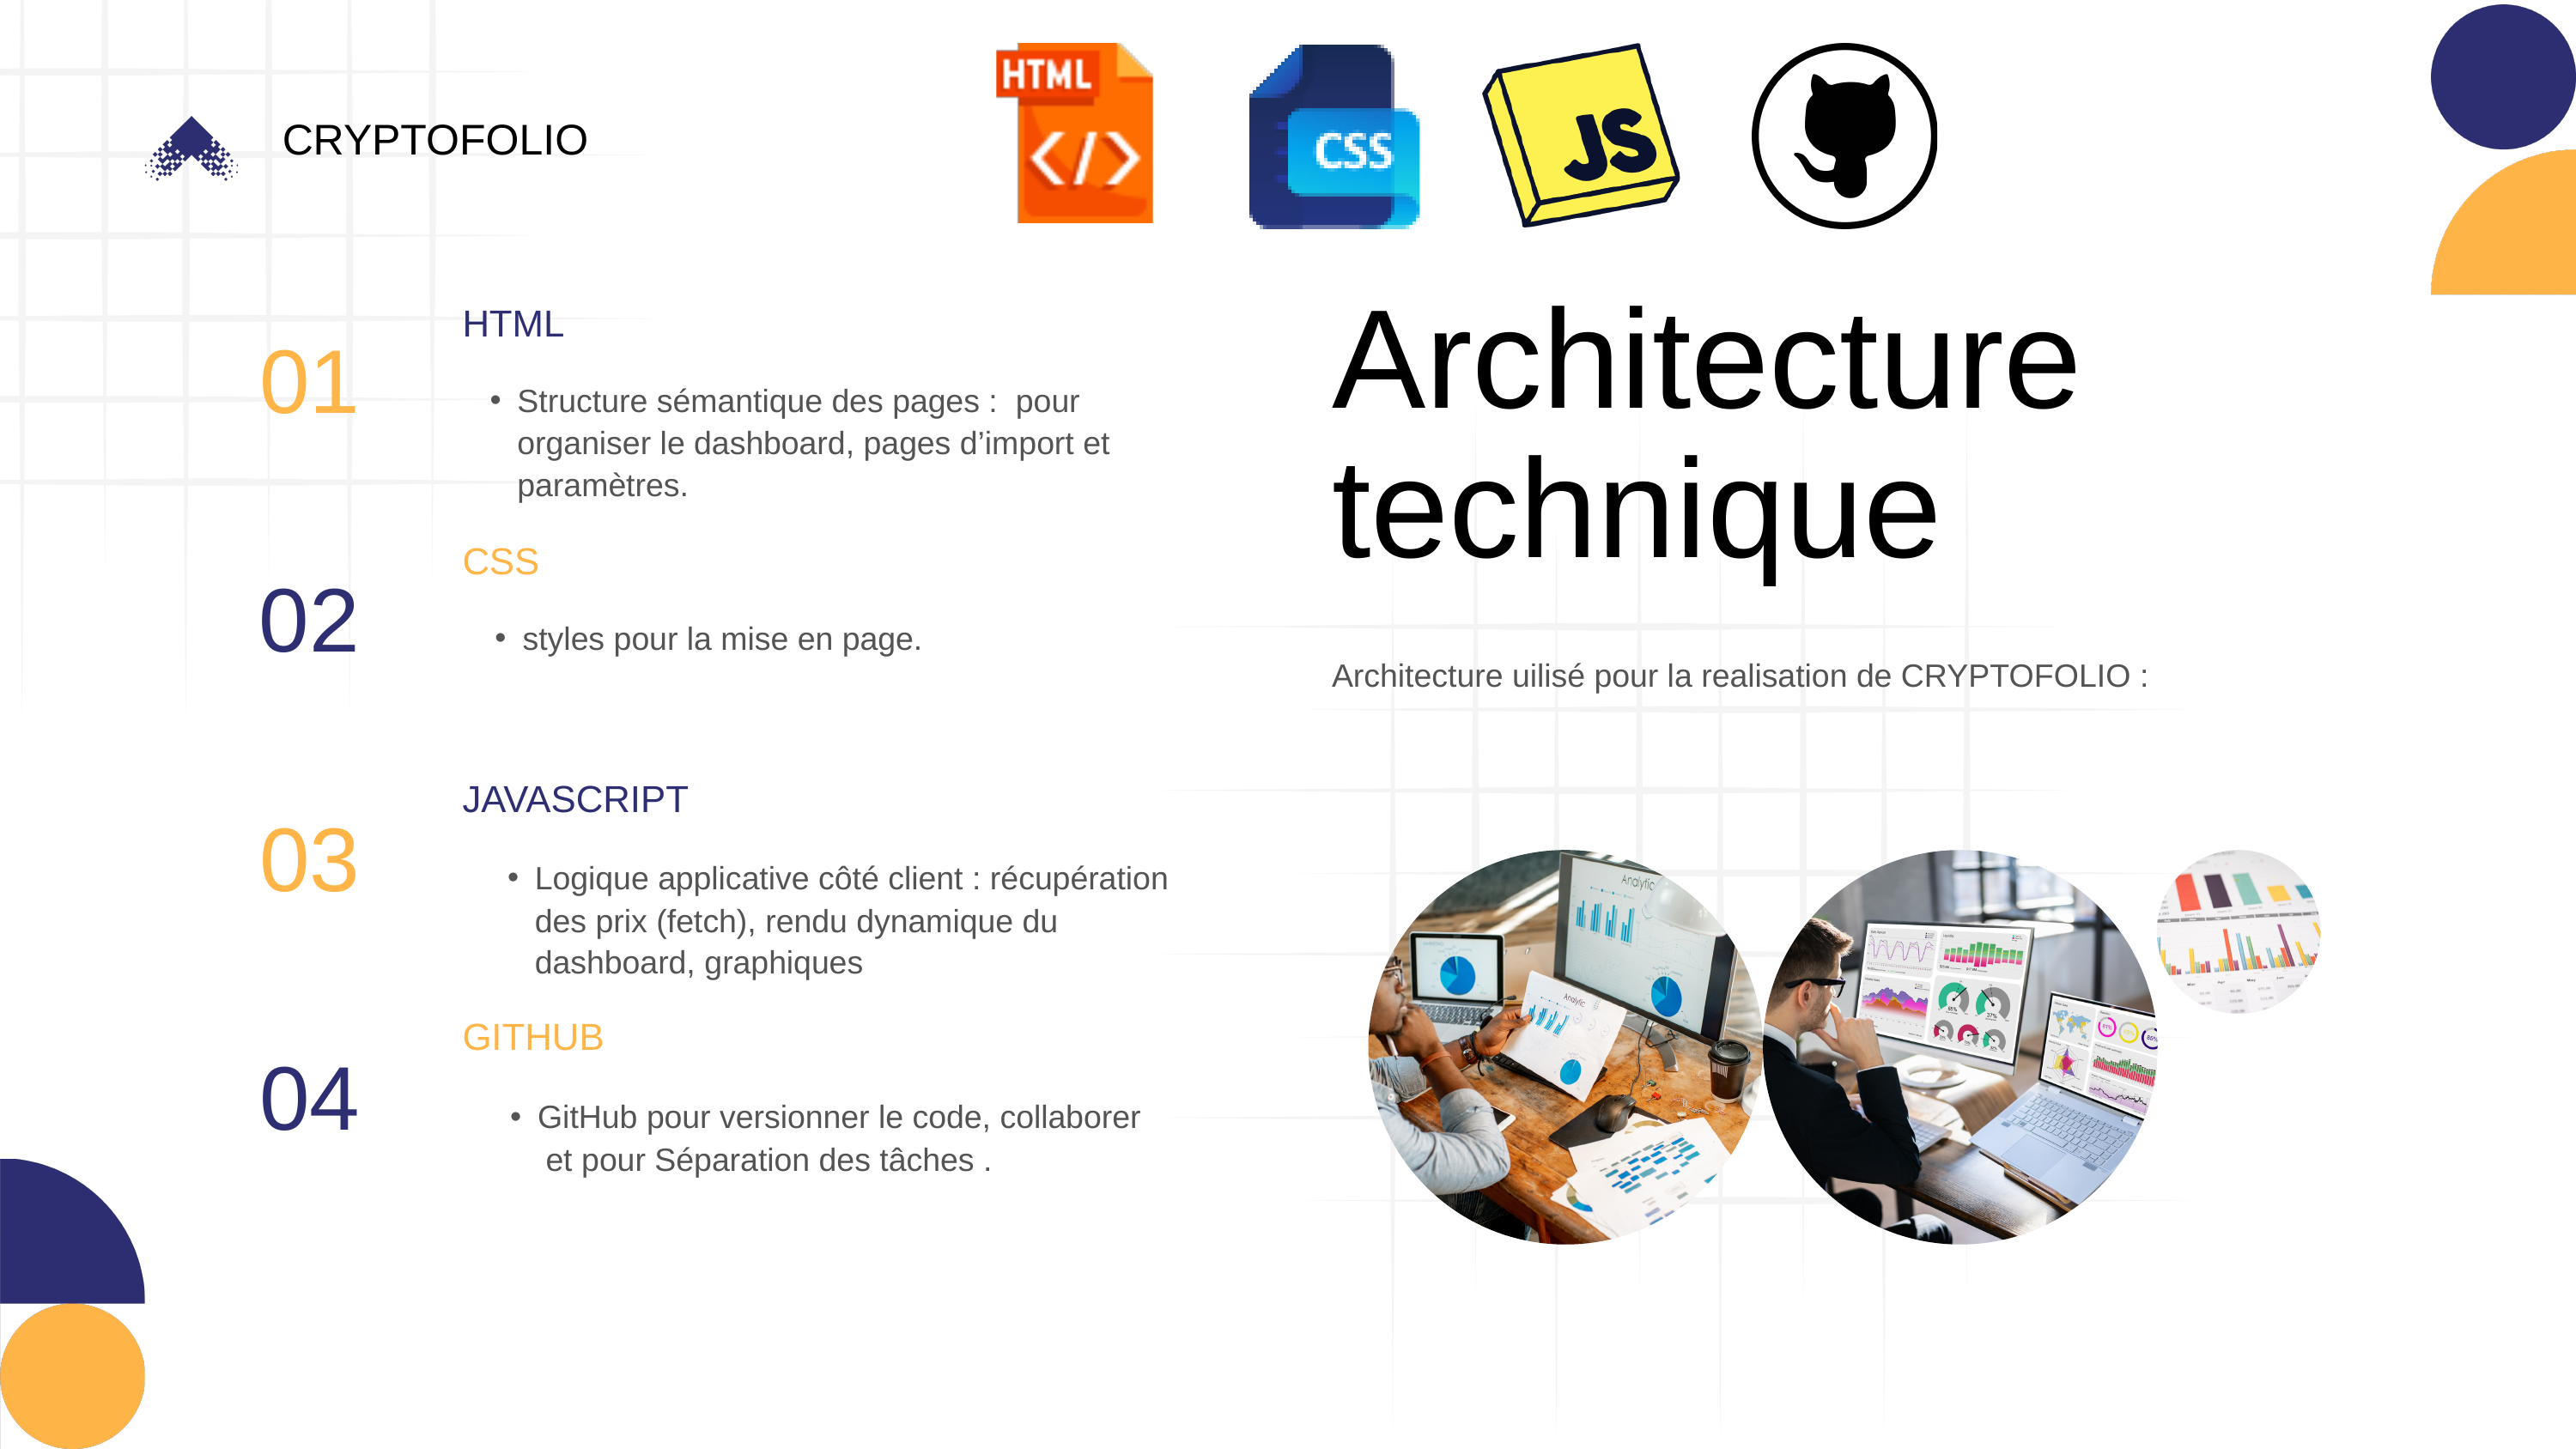

CRYPTOFOLIO
Architecture technique
HTML
01
Structure sémantique des pages :  pour organiser le dashboard, pages d’import et paramètres.

CSS
02
styles pour la mise en page.
Architecture uilisé pour la realisation de CRYPTOFOLIO :
JAVASCRIPT
03

Logique applicative côté client : récupération des prix (fetch), rendu dynamique du dashboard, graphiques
GITHUB
04
GitHub pour versionner le code, collaborer
       et pour Séparation des tâches .